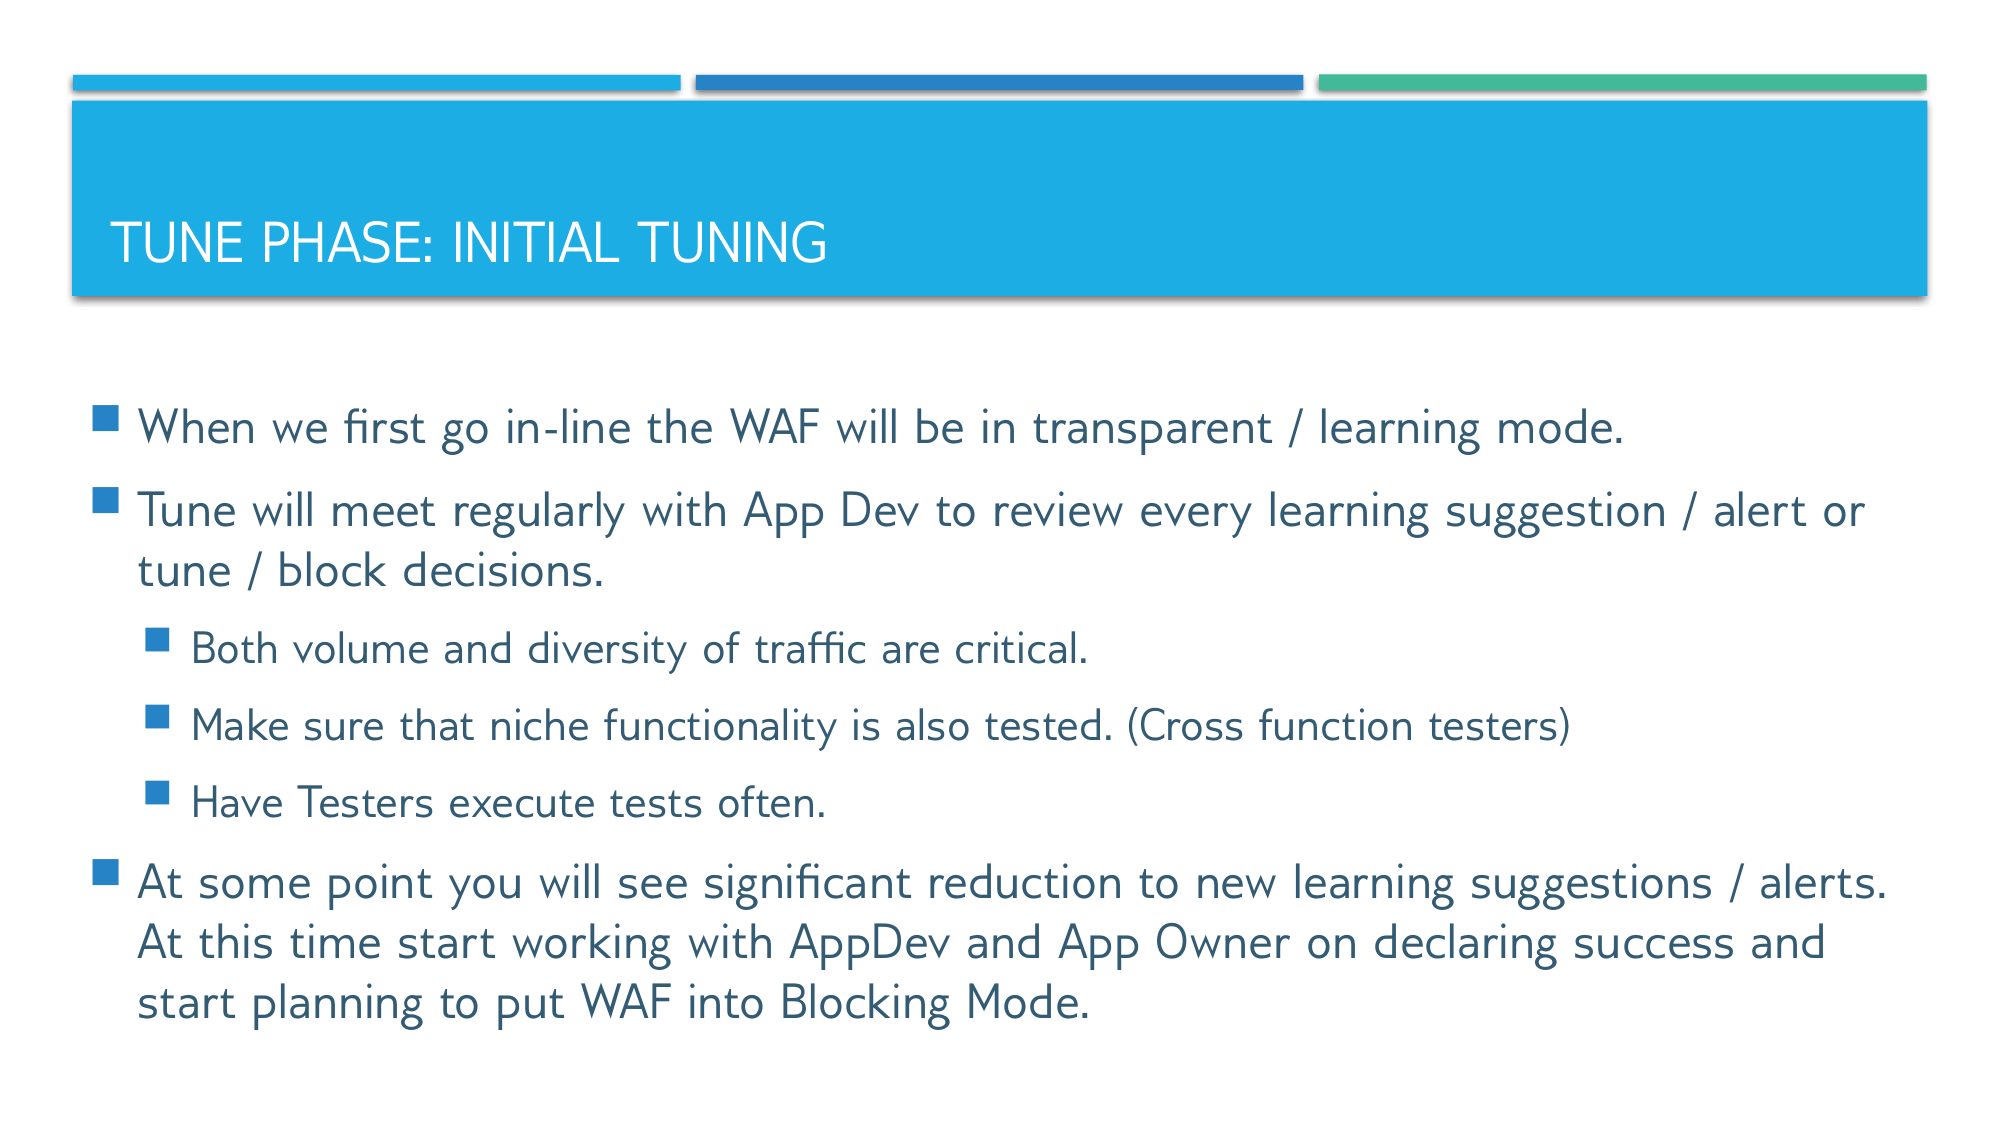

# Tune Phase: initial tuning
When we first go in-line the WAF will be in transparent / learning mode.
Tune will meet regularly with App Dev to review every learning suggestion / alert or tune / block decisions.
Both volume and diversity of traffic are critical.
Make sure that niche functionality is also tested. (Cross function testers)
Have Testers execute tests often.
At some point you will see significant reduction to new learning suggestions / alerts. At this time start working with AppDev and App Owner on declaring success and start planning to put WAF into Blocking Mode.